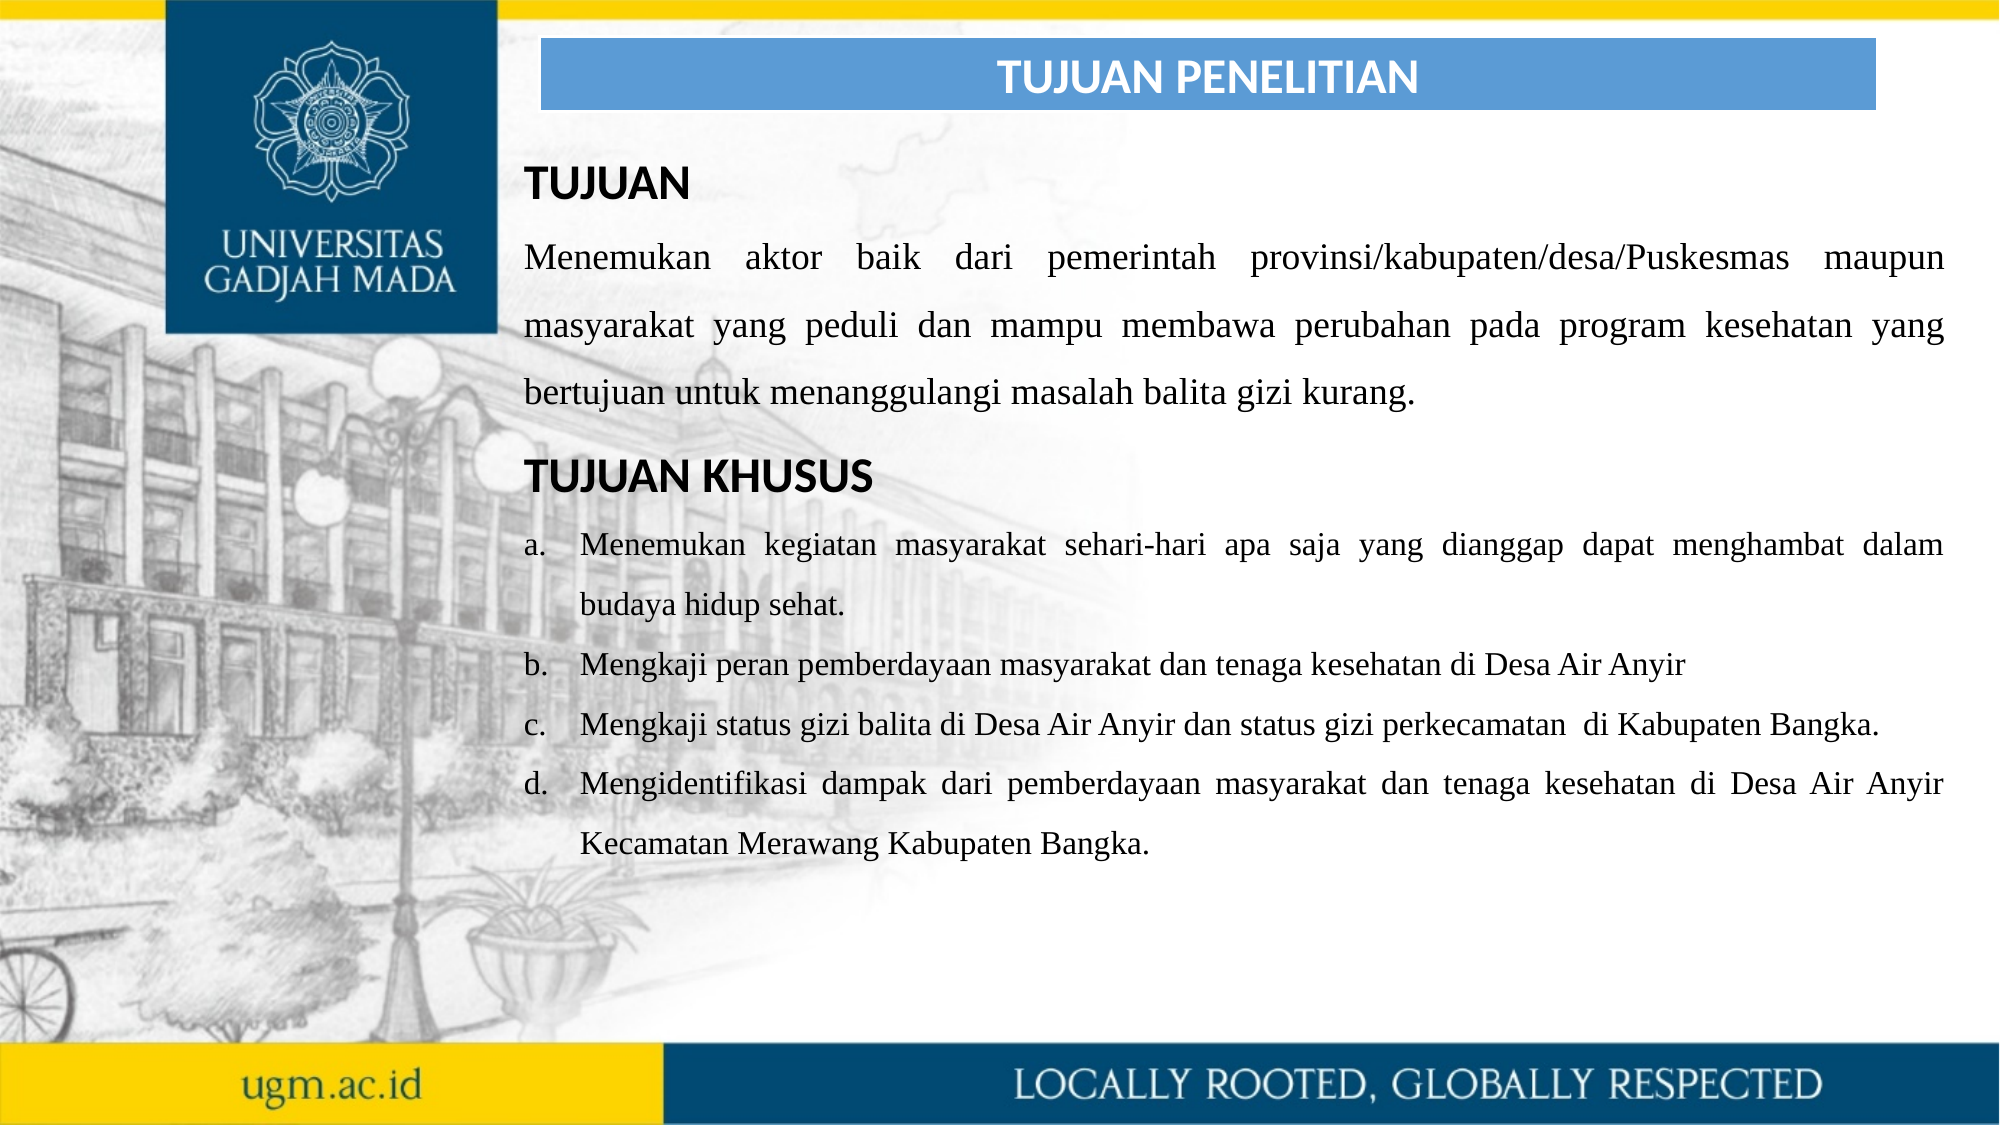

TUJUAN PENELITIAN
TUJUAN
Menemukan aktor baik dari pemerintah provinsi/kabupaten/desa/Puskesmas maupun masyarakat yang peduli dan mampu membawa perubahan pada program kesehatan yang bertujuan untuk menanggulangi masalah balita gizi kurang.
TUJUAN KHUSUS
Menemukan kegiatan masyarakat sehari-hari apa saja yang dianggap dapat menghambat dalam budaya hidup sehat.
Mengkaji peran pemberdayaan masyarakat dan tenaga kesehatan di Desa Air Anyir
Mengkaji status gizi balita di Desa Air Anyir dan status gizi perkecamatan  di Kabupaten Bangka.
Mengidentifikasi dampak dari pemberdayaan masyarakat dan tenaga kesehatan di Desa Air Anyir Kecamatan Merawang Kabupaten Bangka.